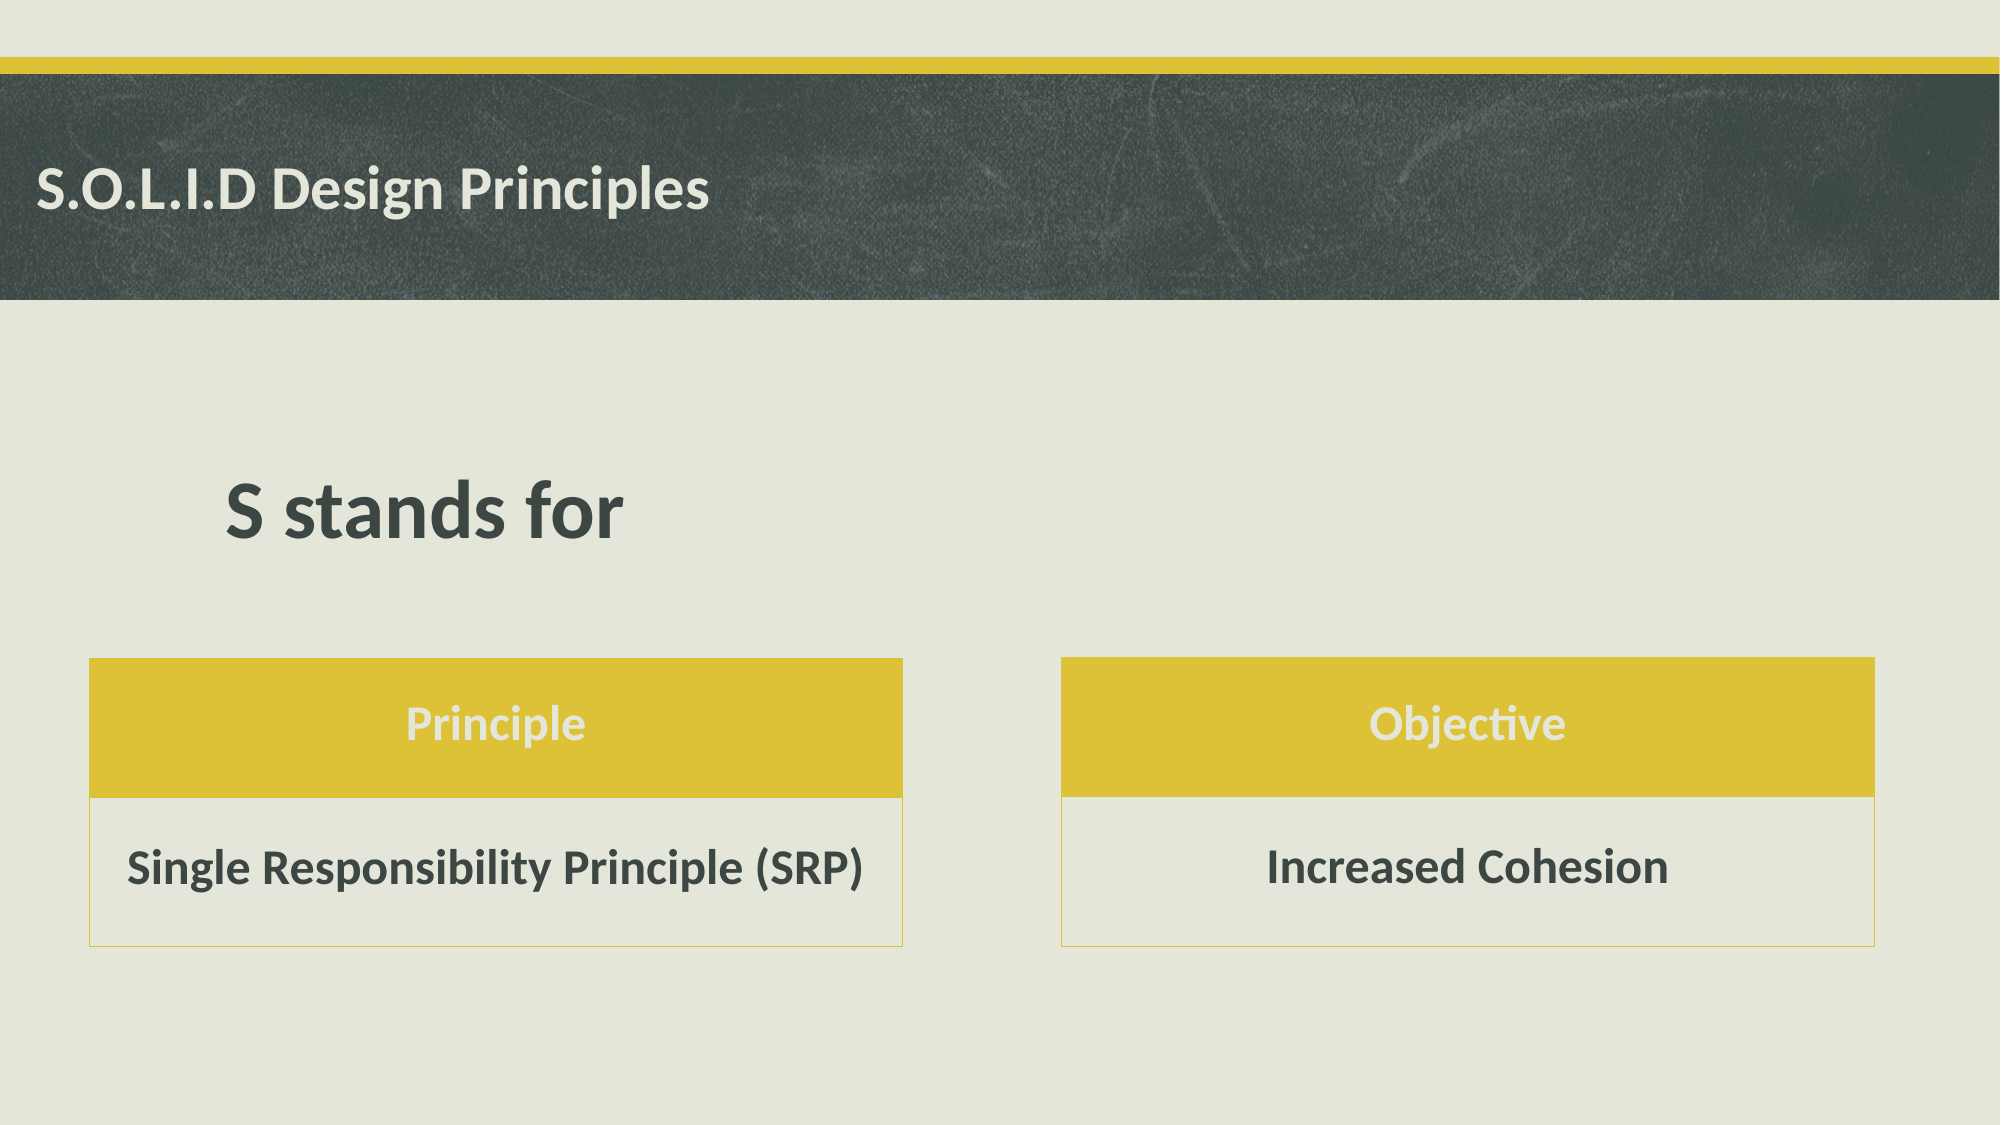

# S.O.L.I.D Design Principles
S stands for

| Objective |
| --- |
| Increased Cohesion |
| Principle |
| --- |
| Single Responsibility Principle (SRP) |